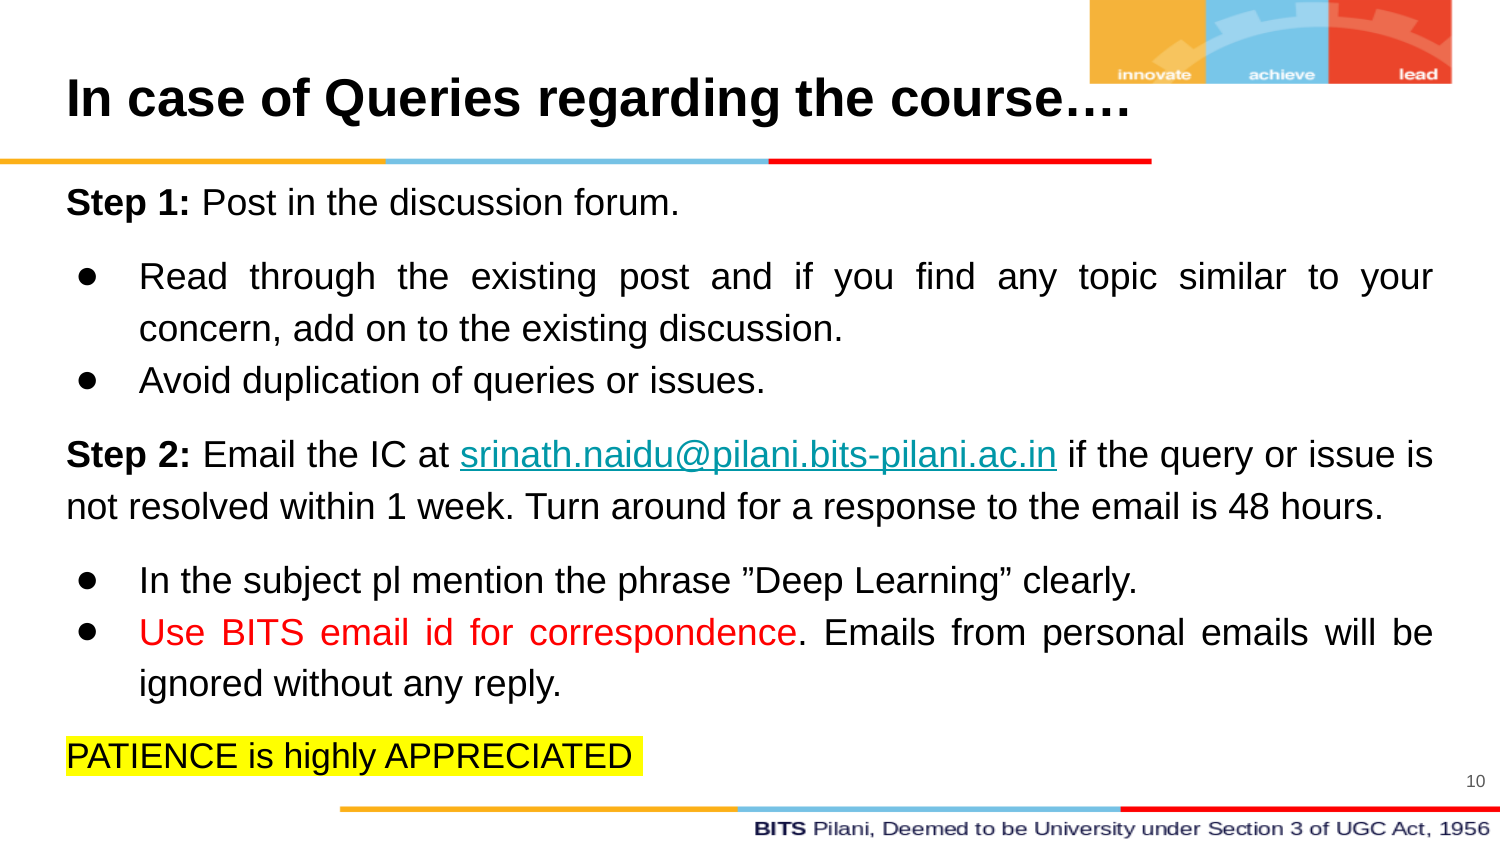

# In case of Queries regarding the course….
Step 1: Post in the discussion forum.
Read through the existing post and if you find any topic similar to your concern, add on to the existing discussion.
Avoid duplication of queries or issues.
Step 2: Email the IC at srinath.naidu@pilani.bits-pilani.ac.in if the query or issue is not resolved within 1 week. Turn around for a response to the email is 48 hours.
In the subject pl mention the phrase ”Deep Learning” clearly.
Use BITS email id for correspondence. Emails from personal emails will be ignored without any reply.
PATIENCE is highly APPRECIATED
10